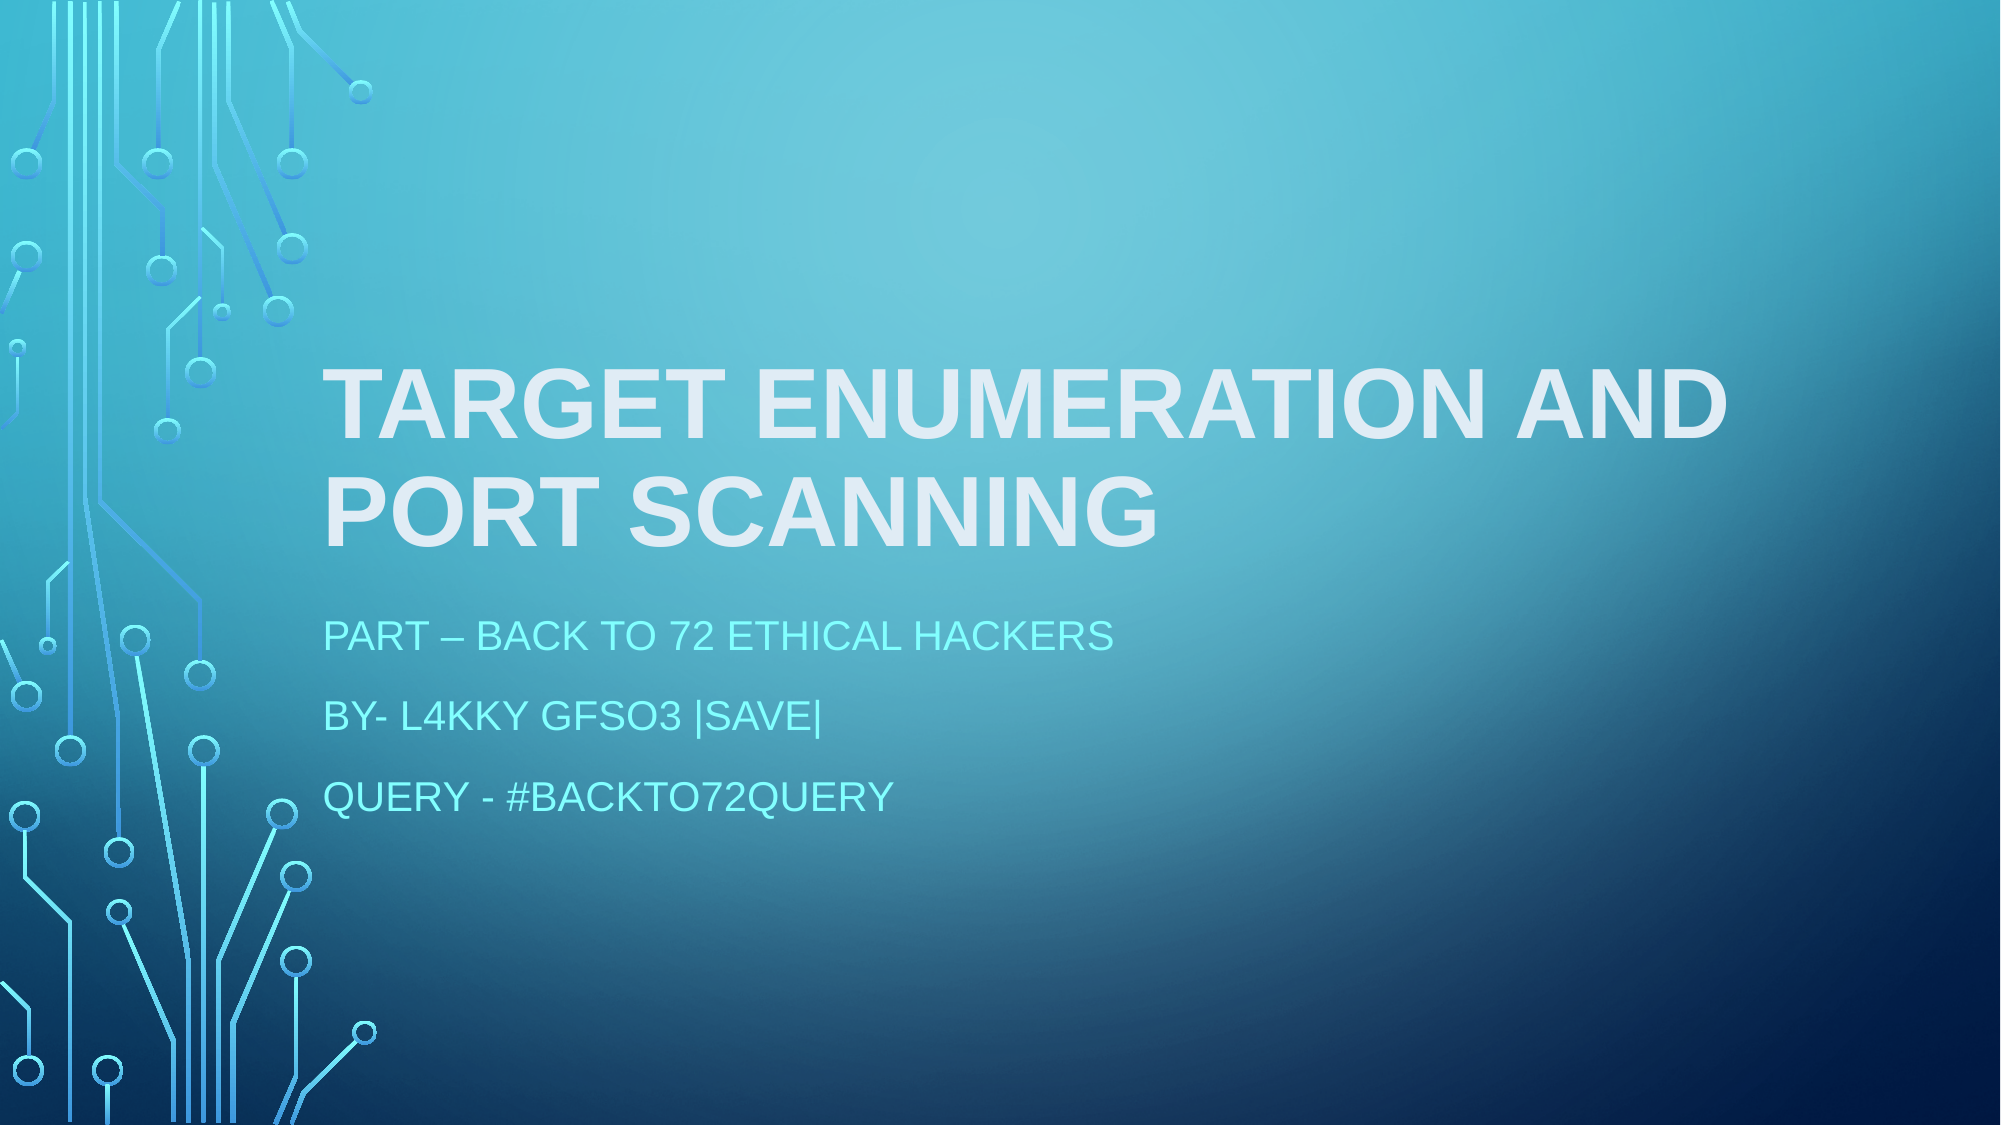

# Target Enumeration and port scanning
Part – back to 72 ethical hackers
By- l4kky gfso3 |save|
Query - #BACKTO72QUERY